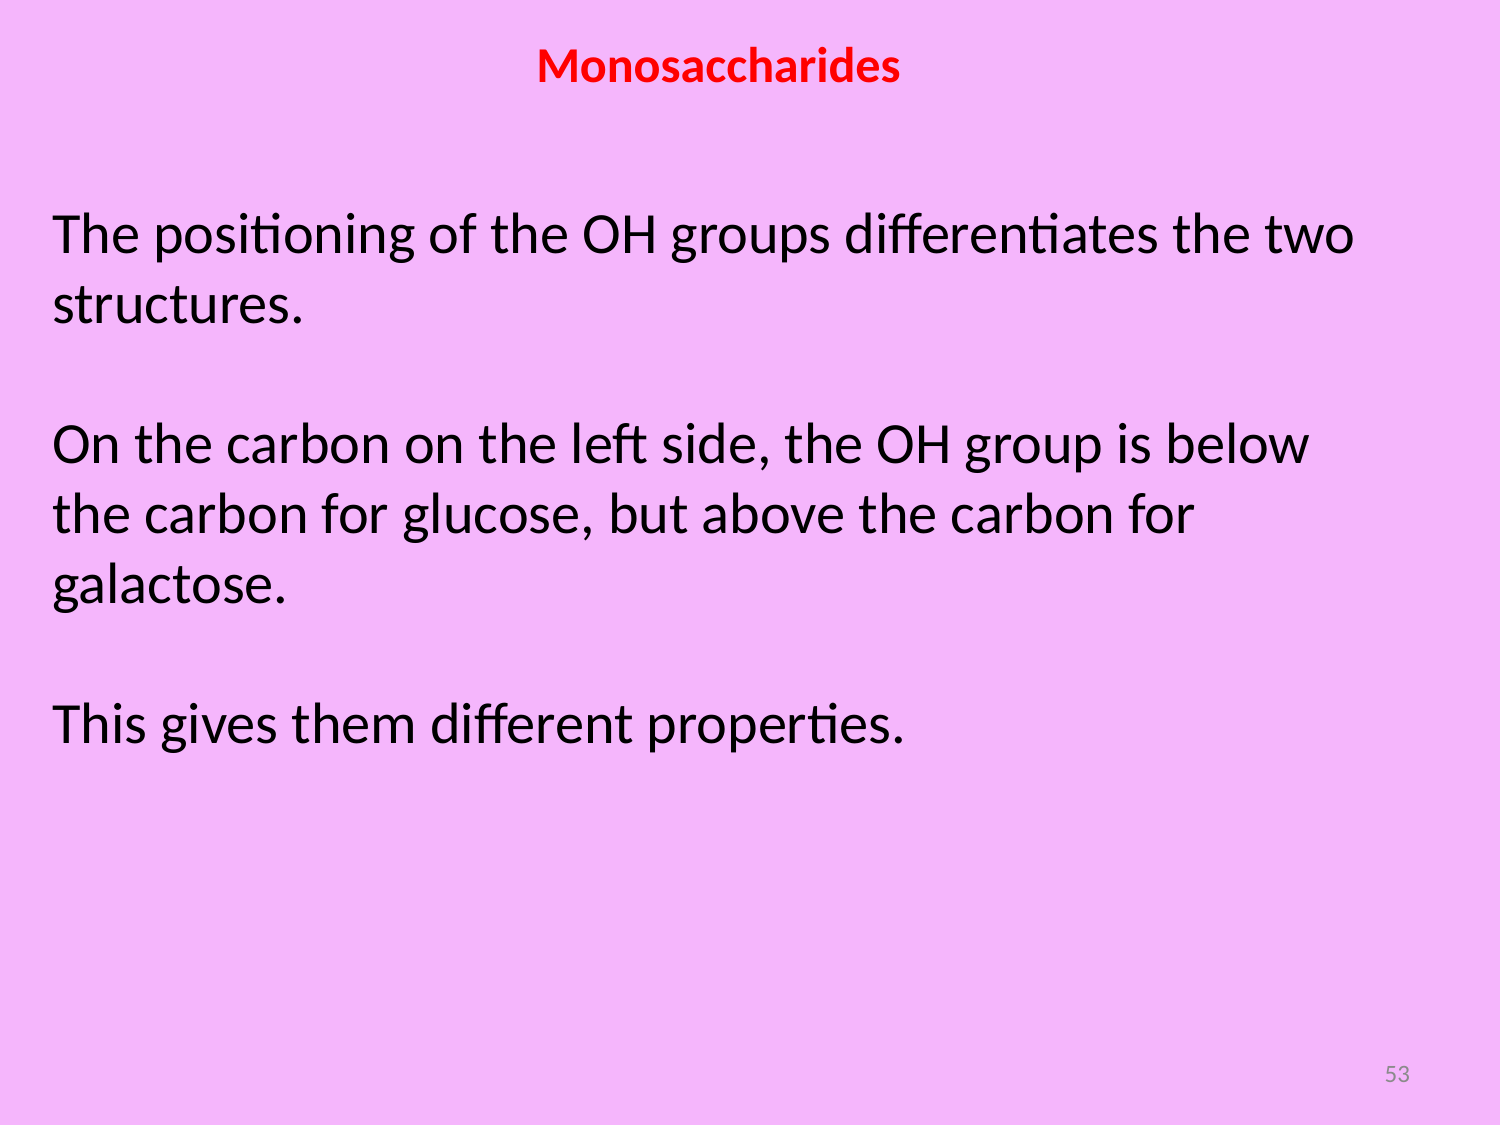

# Monosaccharides
The positioning of the OH groups differentiates the two structures.

On the carbon on the left side, the OH group is below the carbon for glucose, but above the carbon for galactose.

This gives them different properties.
53